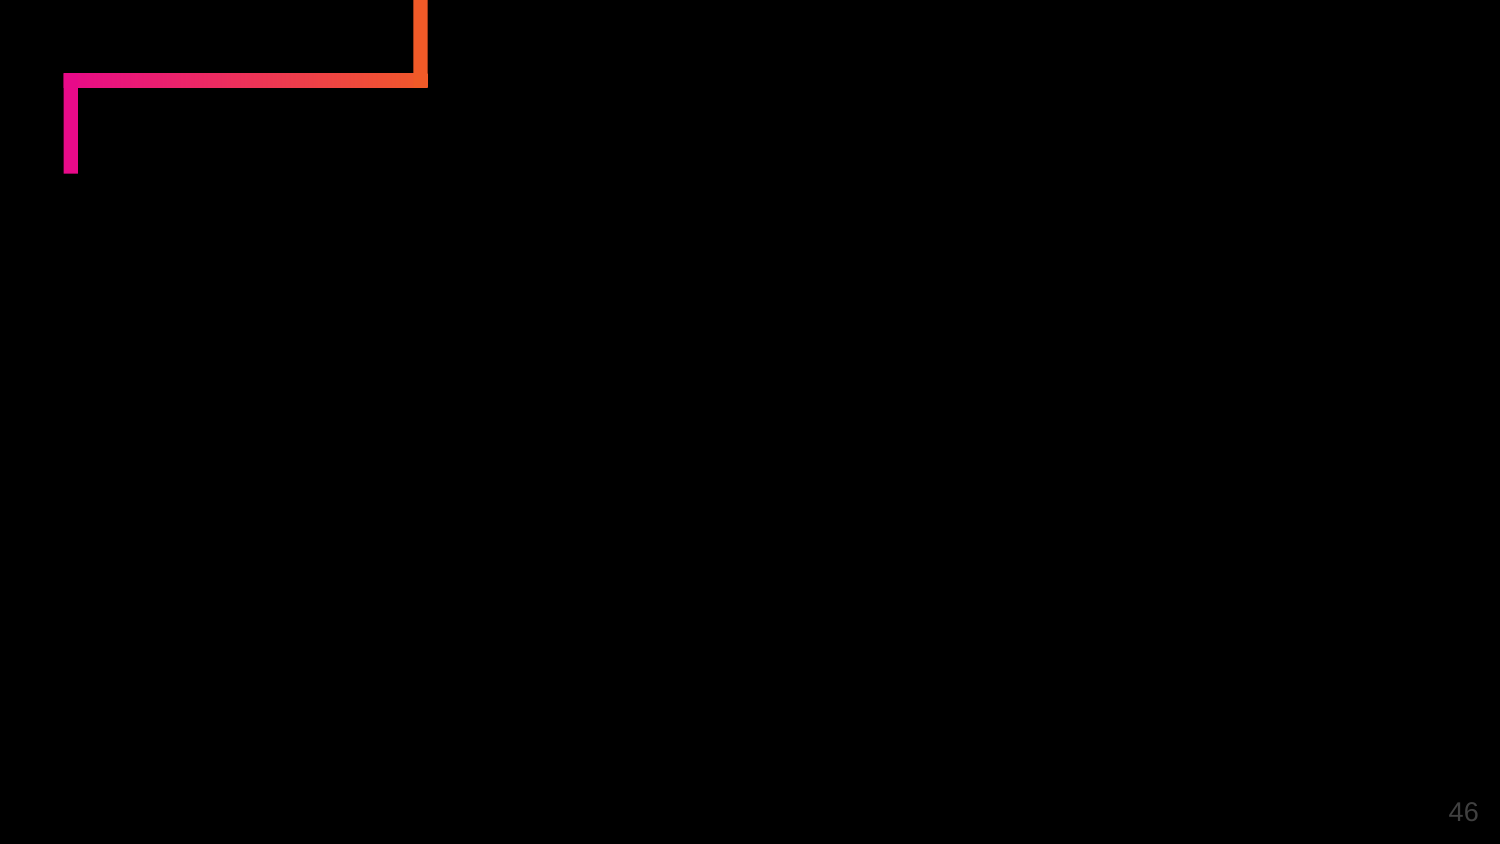

# Penetration Testing
Penetration testing is a security method that allows organizations to identify, test, and prioritize vulnerabilities in computer systems and networks
Ethical hackers usually perform penetration tests—these may be internal employees or third-party contractors
Penetration testers imitate the tactics and behaviors of attackers to assess the security posture of an organization’s network, computer system, or web application
Organizations can also use penetration testing to test compliance with industry standards and regulations
46